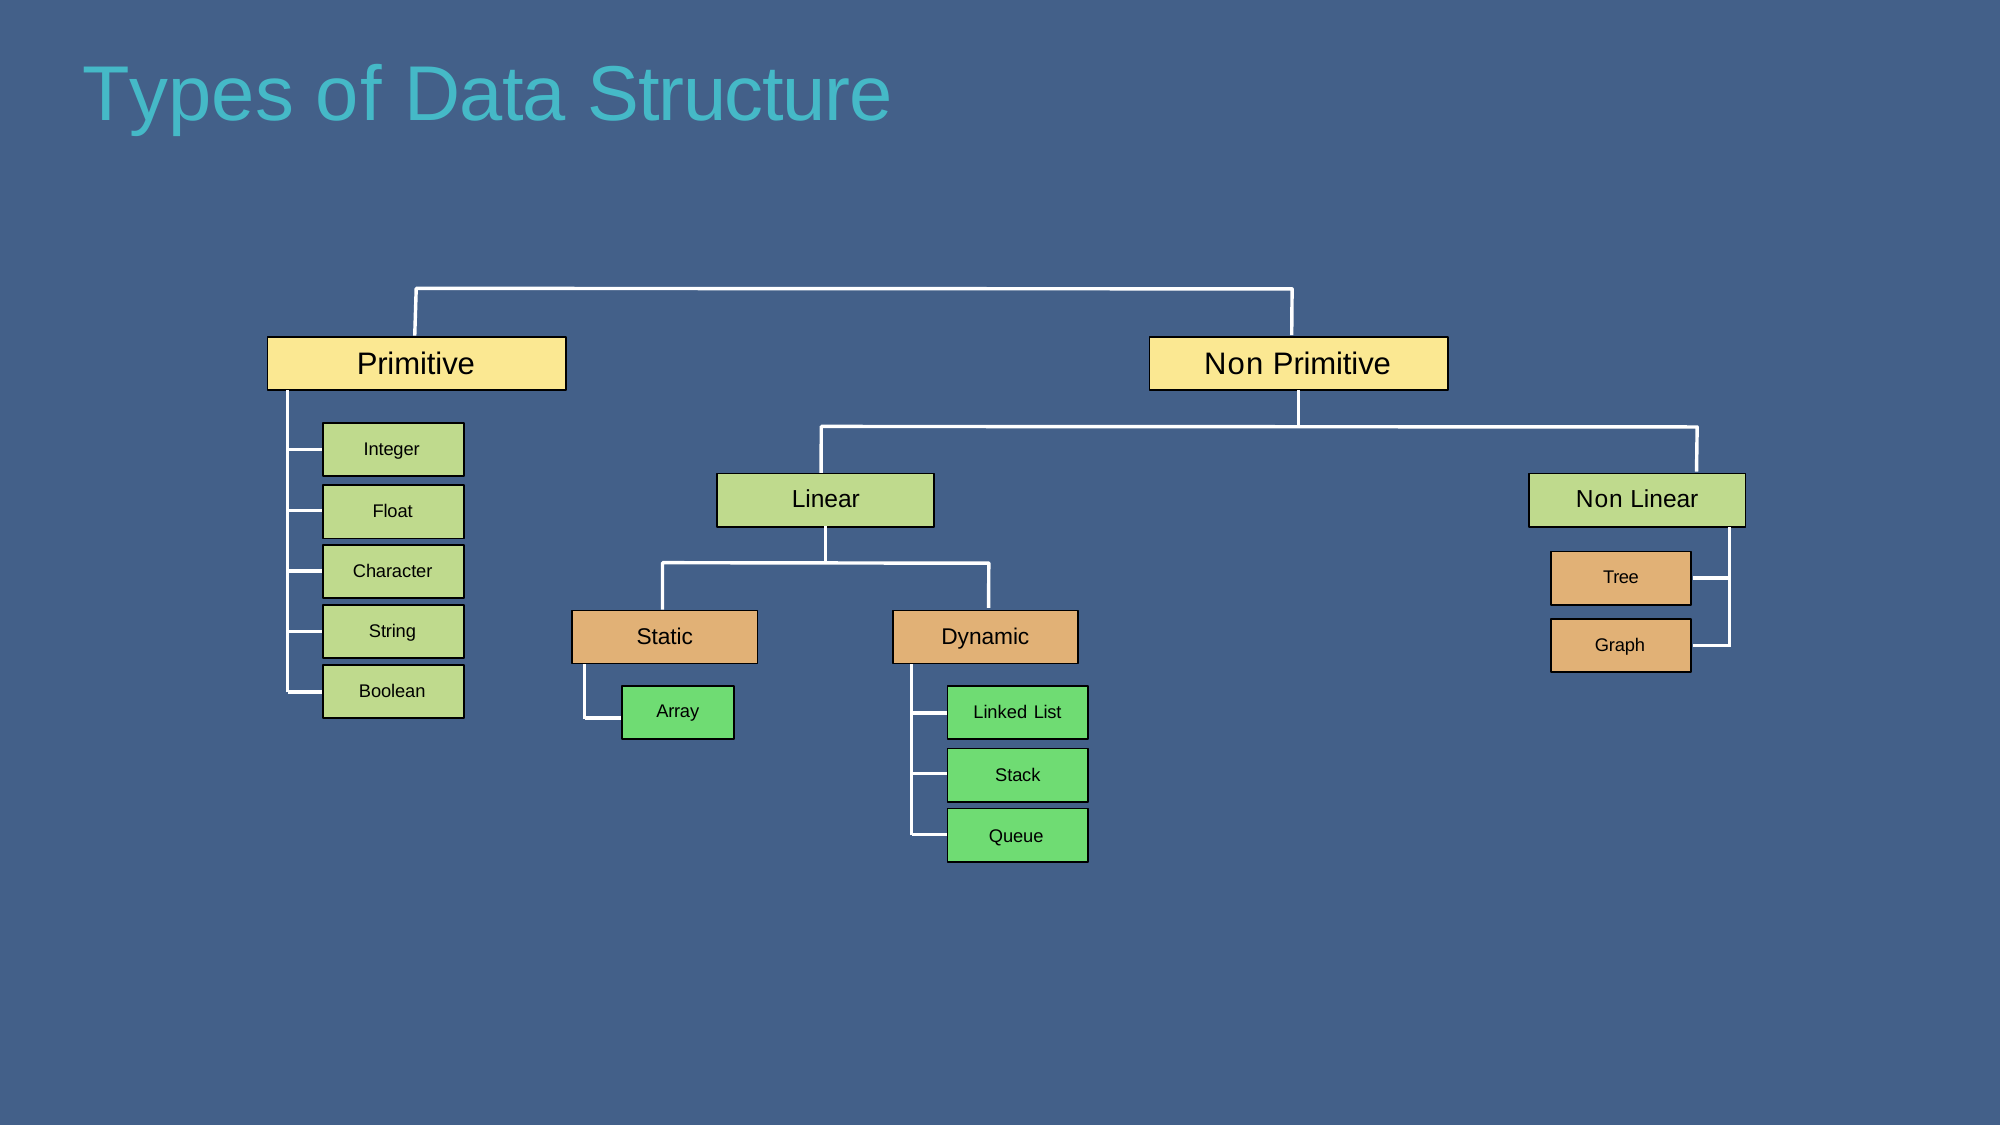

# Types of Data Structure

Primitive
Non Primitive

Integer

Linear
Non Linear

Float

Character
Tree

String

Static
Dynamic
Graph

Boolean
Array
Linked List

Stack

Queue